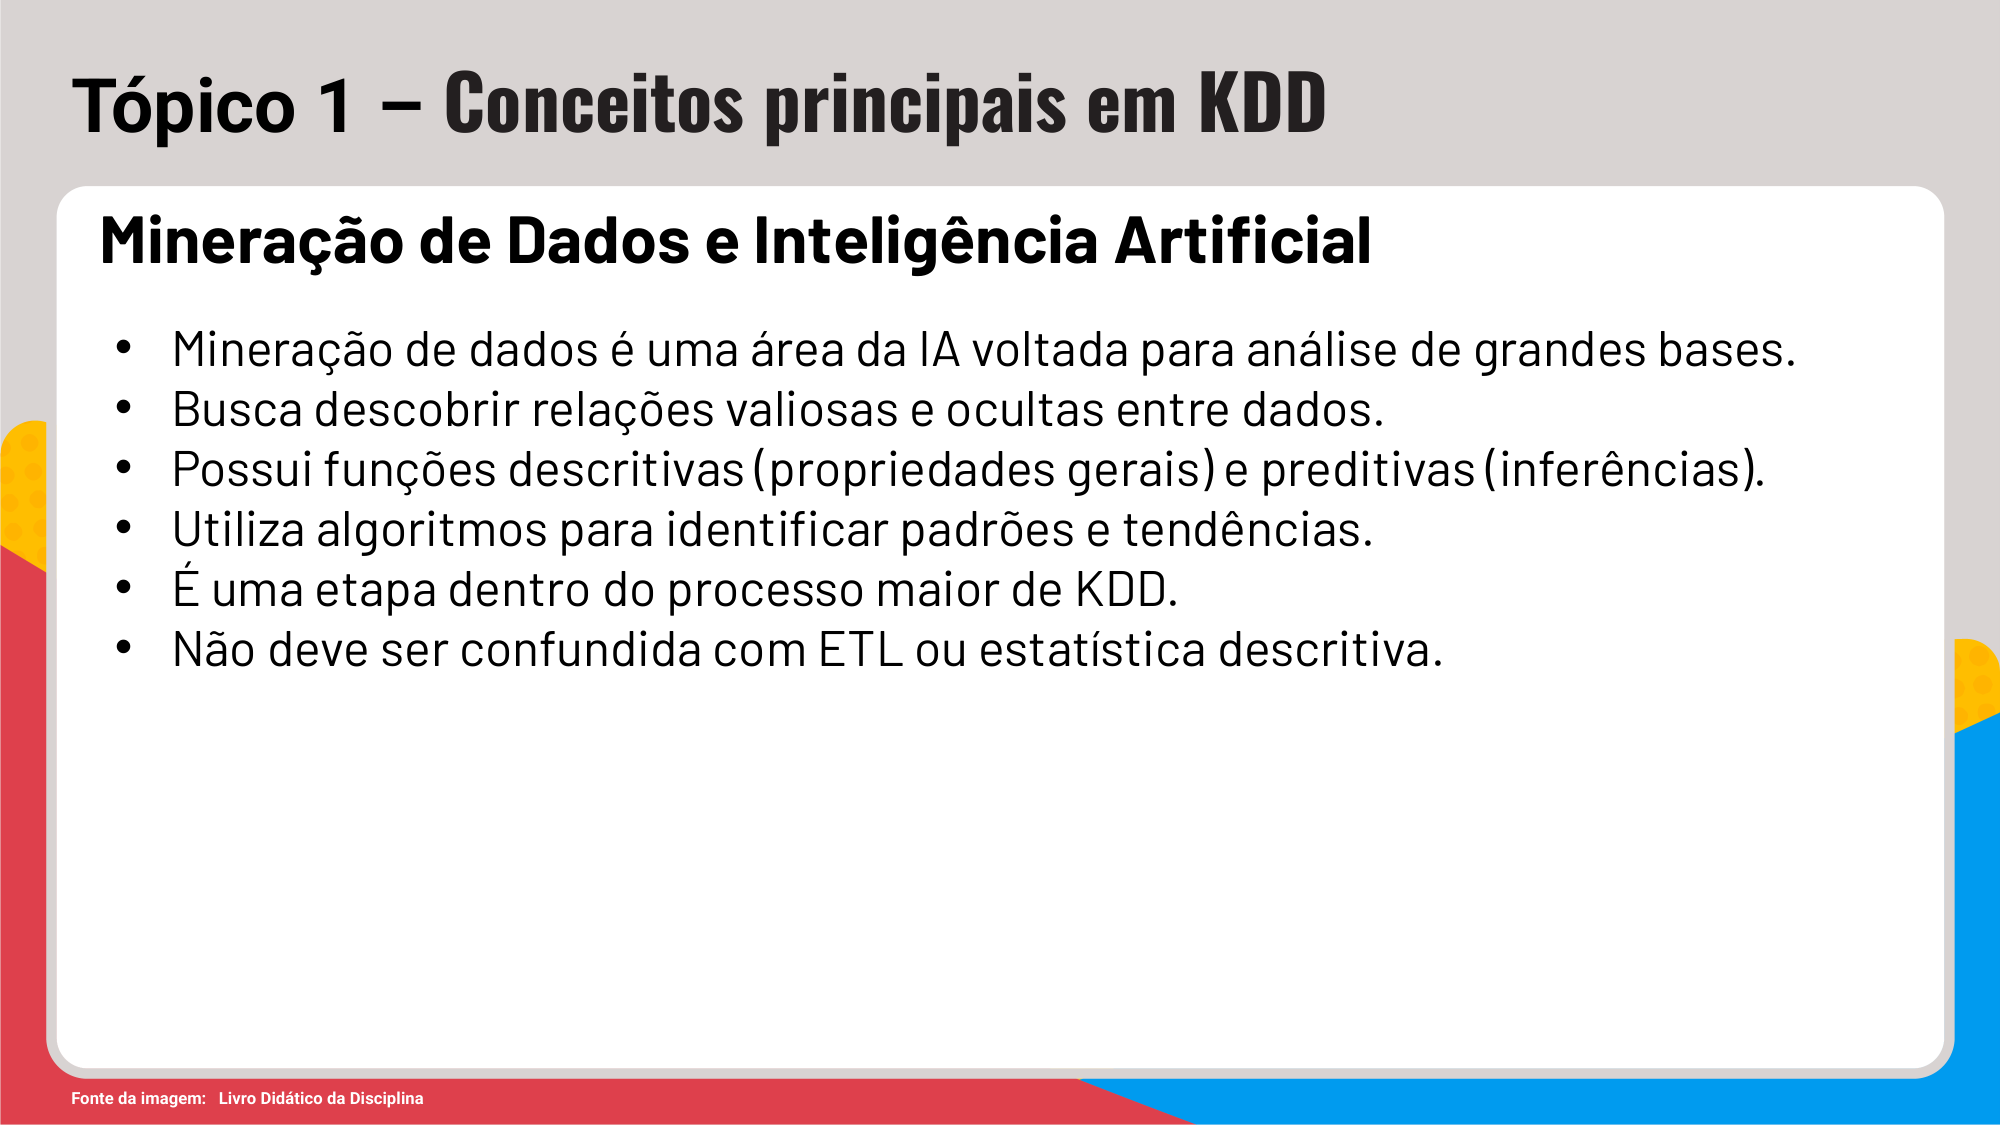

Tópico 1 – Conceitos principais em KDD
Mineração de Dados e Inteligência Artificial

Mineração de dados é uma área da IA voltada para análise de grandes bases.
Busca descobrir relações valiosas e ocultas entre dados.
Possui funções descritivas (propriedades gerais) e preditivas (inferências).
Utiliza algoritmos para identificar padrões e tendências.
É uma etapa dentro do processo maior de KDD.
Não deve ser confundida com ETL ou estatística descritiva.
Livro Didático da Disciplina